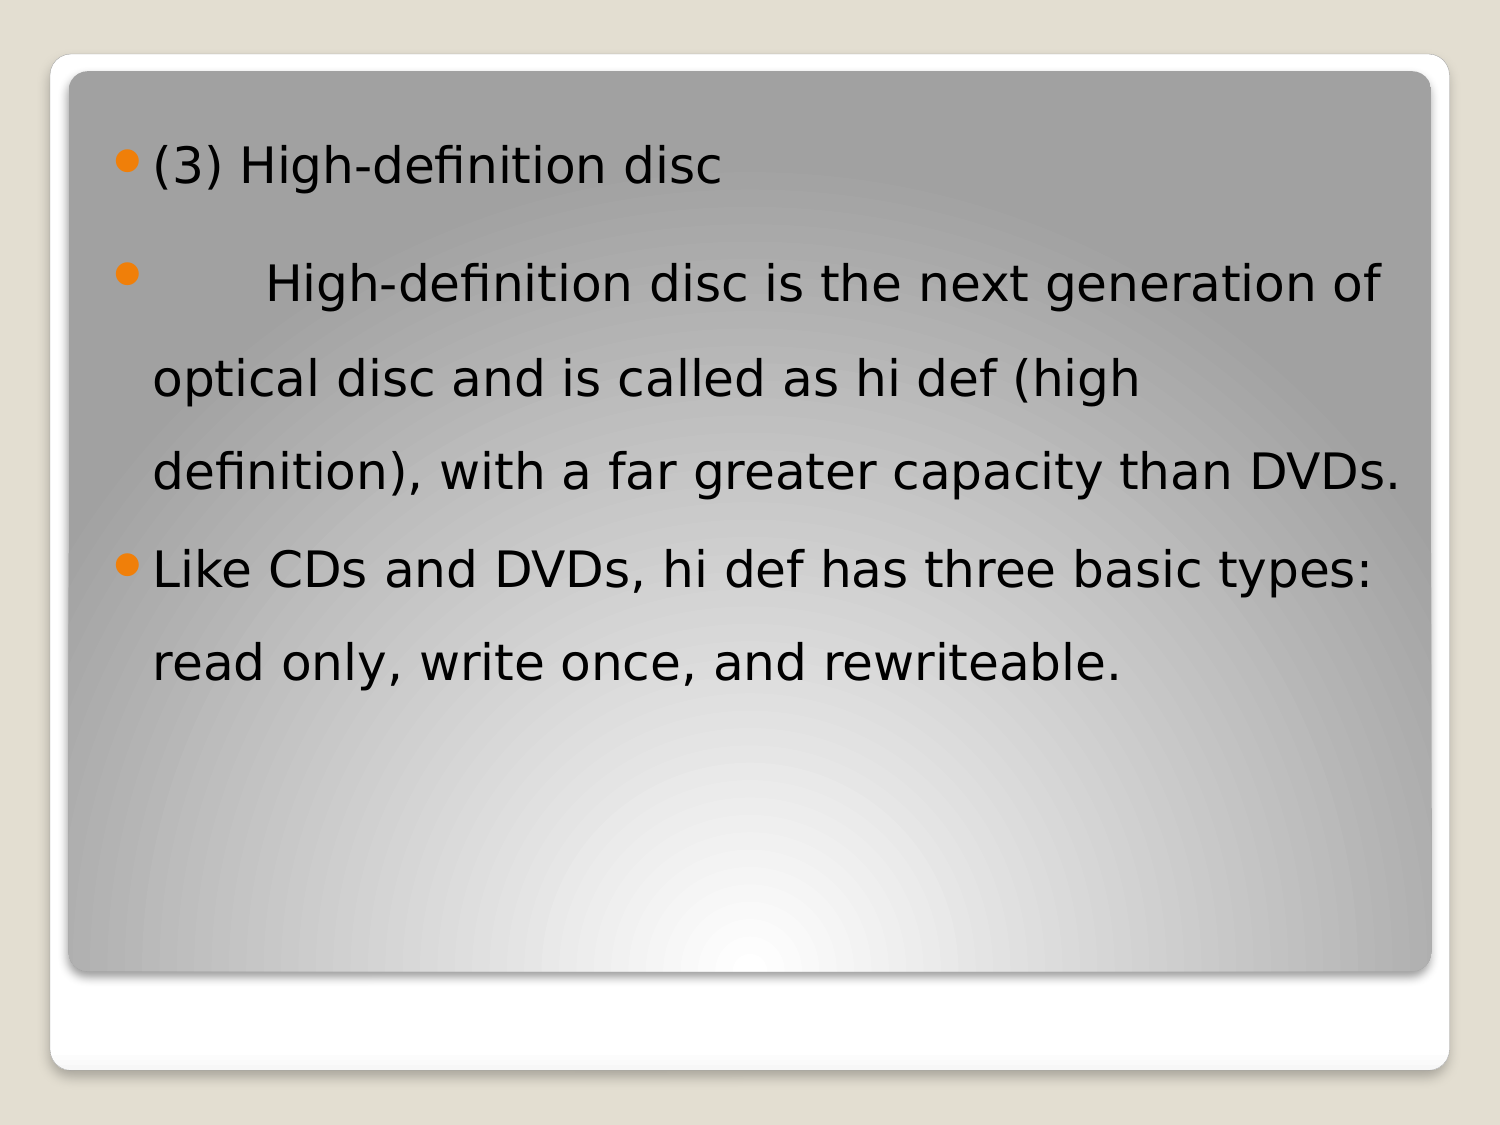

(3) High-definition disc
　　High-definition disc is the next generation of optical disc and is called as hi def (high definition), with a far greater capacity than DVDs.
Like CDs and DVDs, hi def has three basic types: read only, write once, and rewriteable.